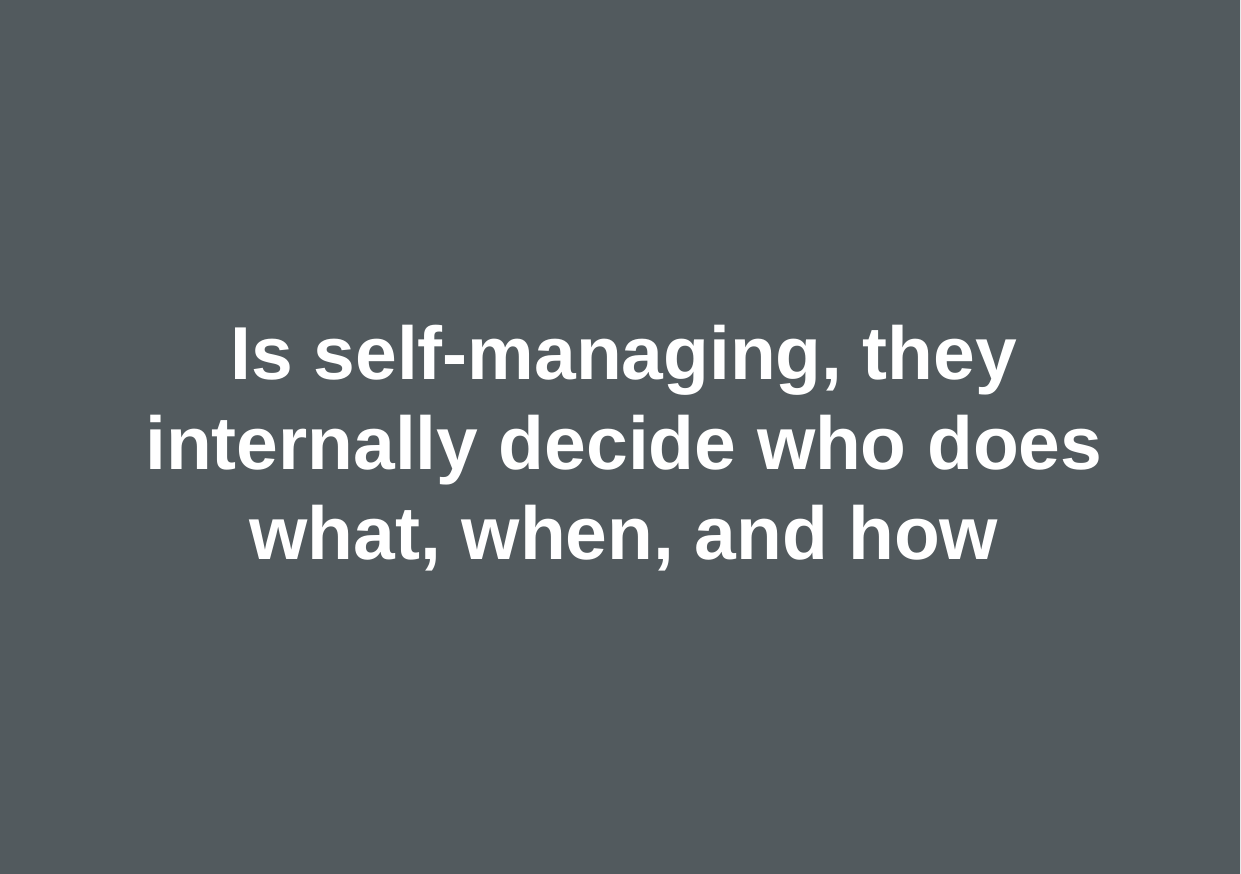

Is self-managing, they internally decide who does what, when, and how